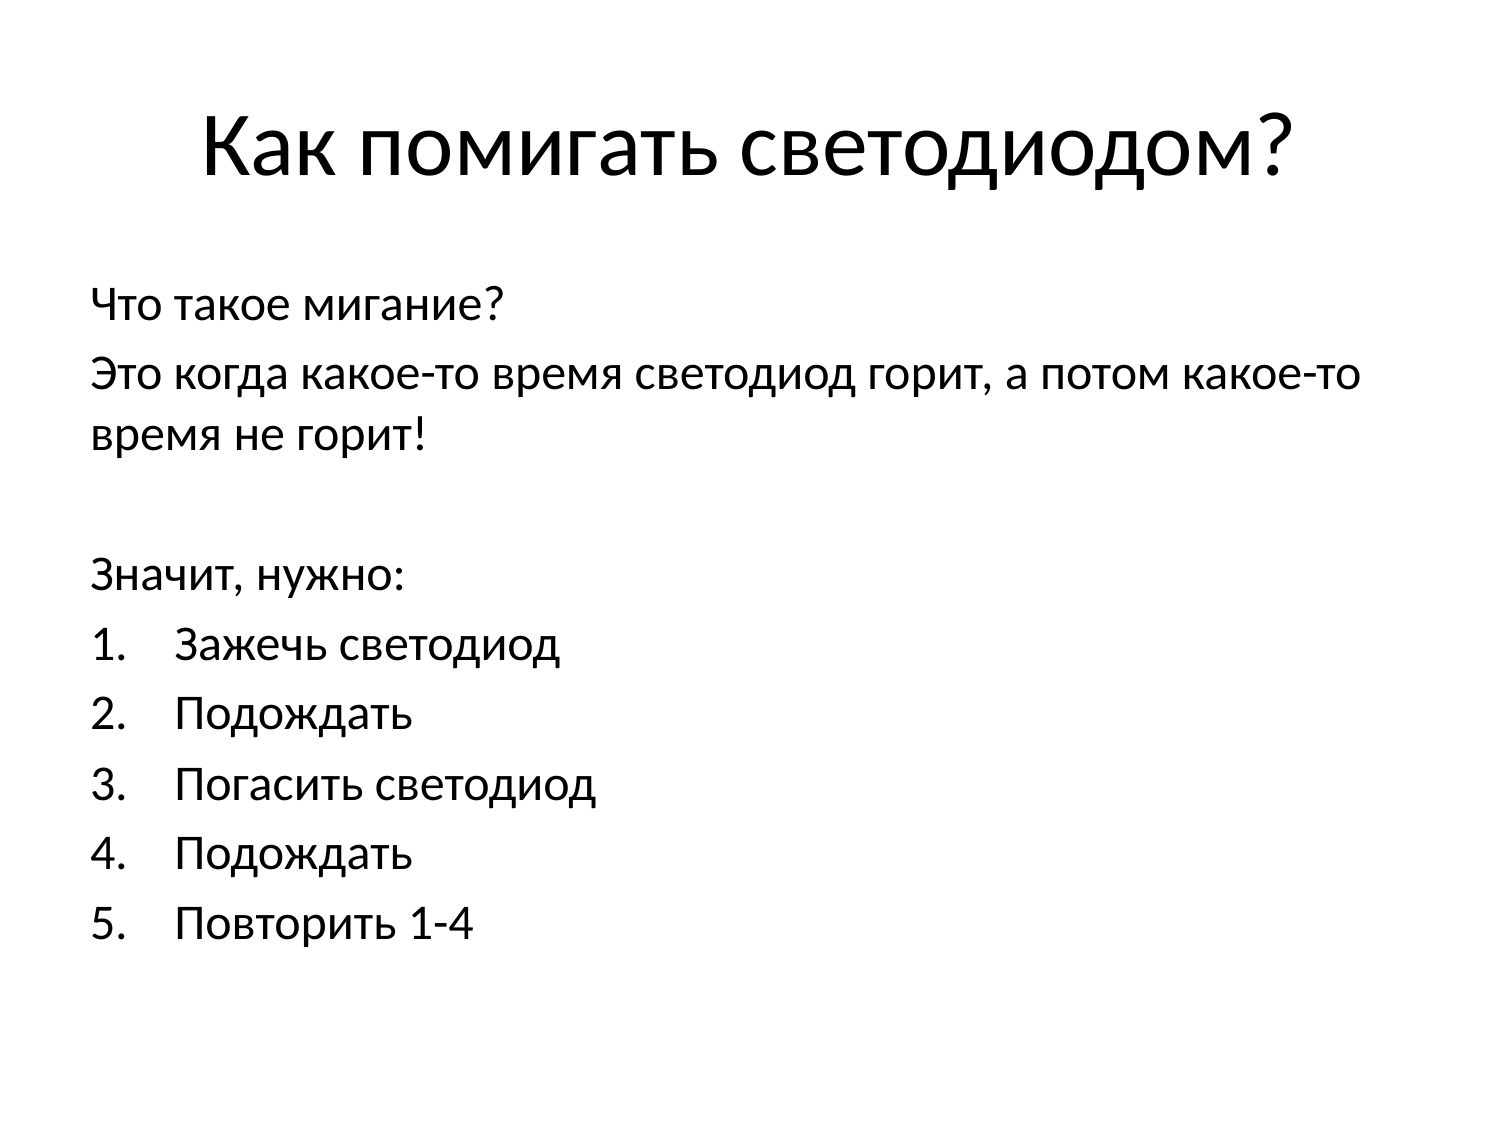

# Как помигать светодиодом?
Что такое мигание?
Это когда какое-то время светодиод горит, а потом какое-то время не горит!

Значит, нужно:
Зажечь светодиод
Подождать
Погасить светодиод
Подождать
Повторить 1-4